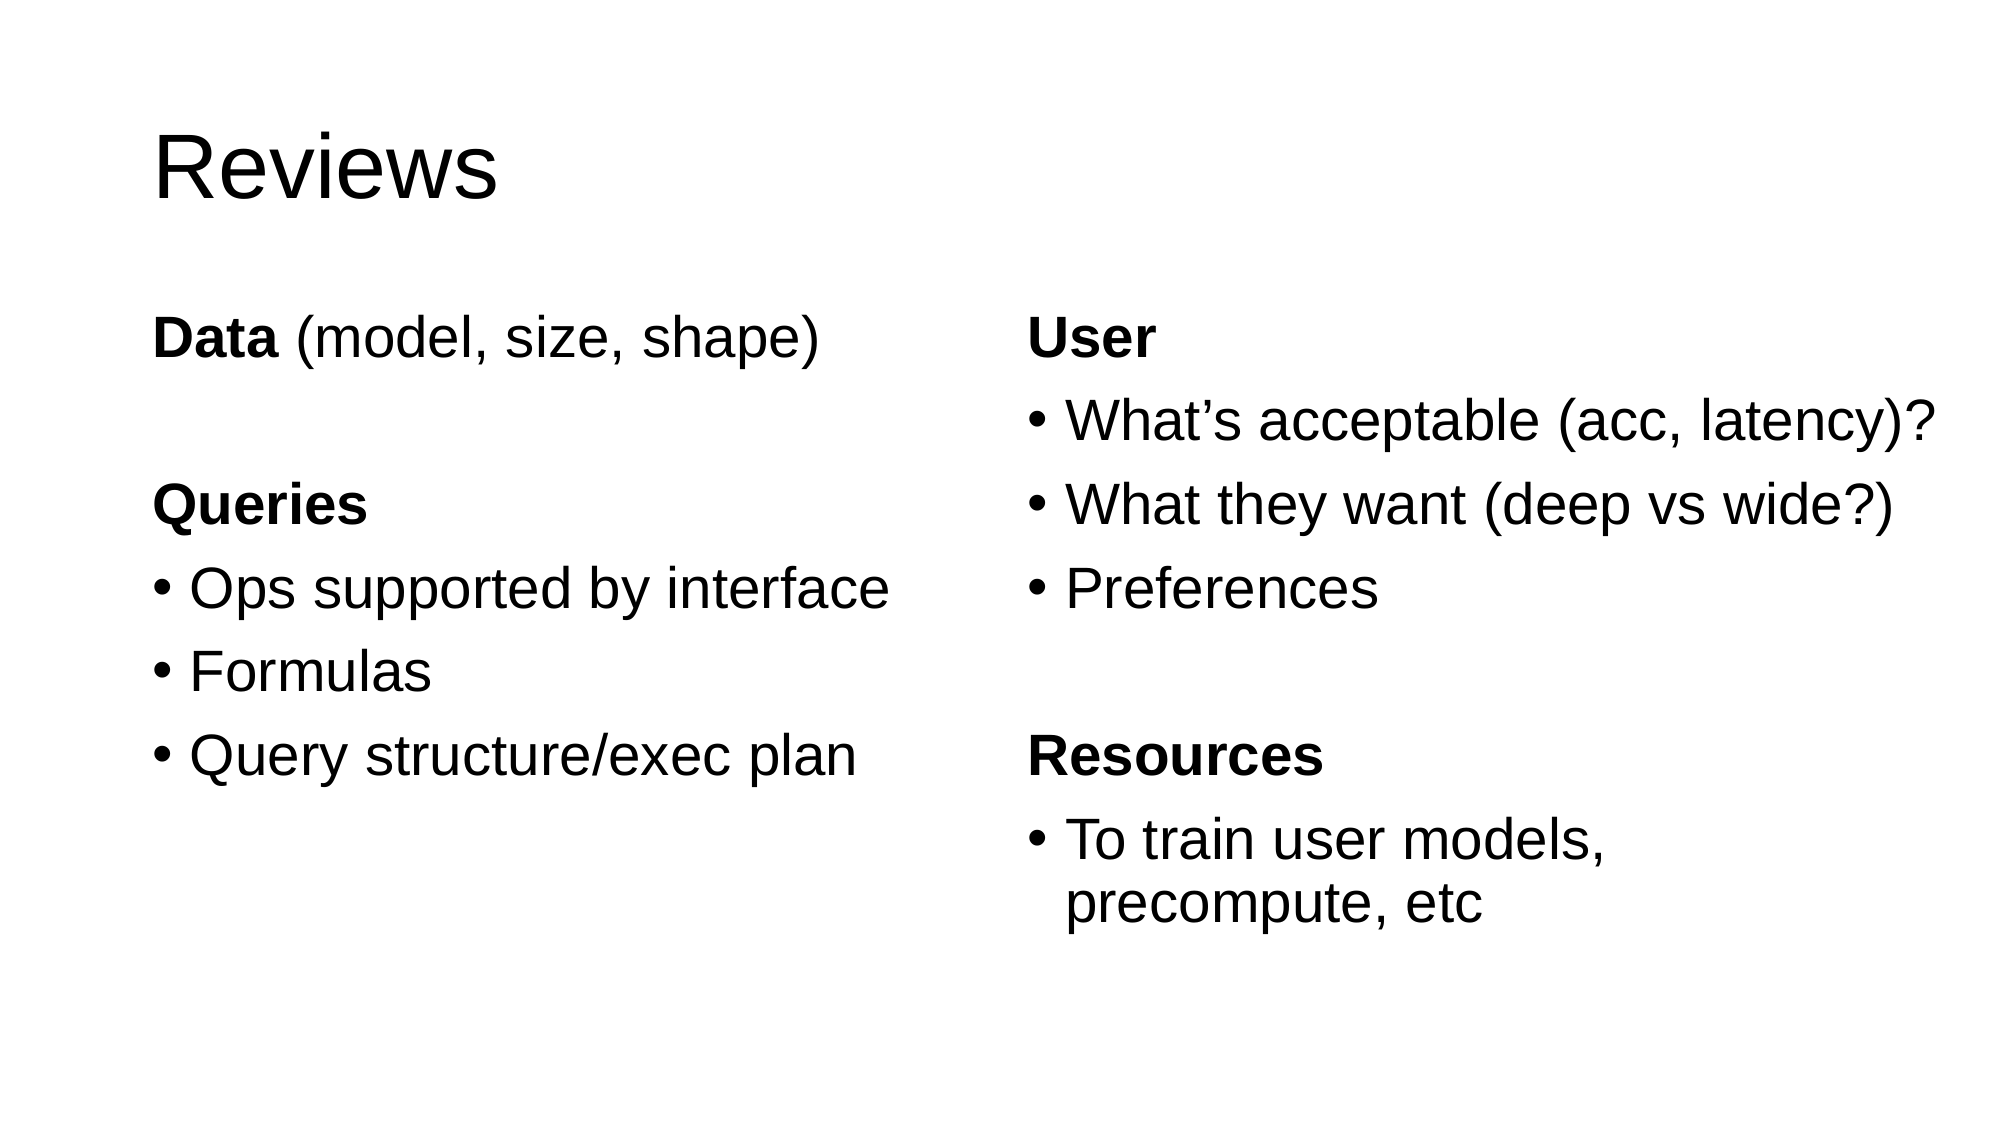

# Reviews
Data (model, size, shape)

Queries
Ops supported by interface
Formulas
Query structure/exec plan

User
What’s acceptable (acc, latency)?
What they want (deep vs wide?)
Preferences

Resources
To train user models, precompute, etc